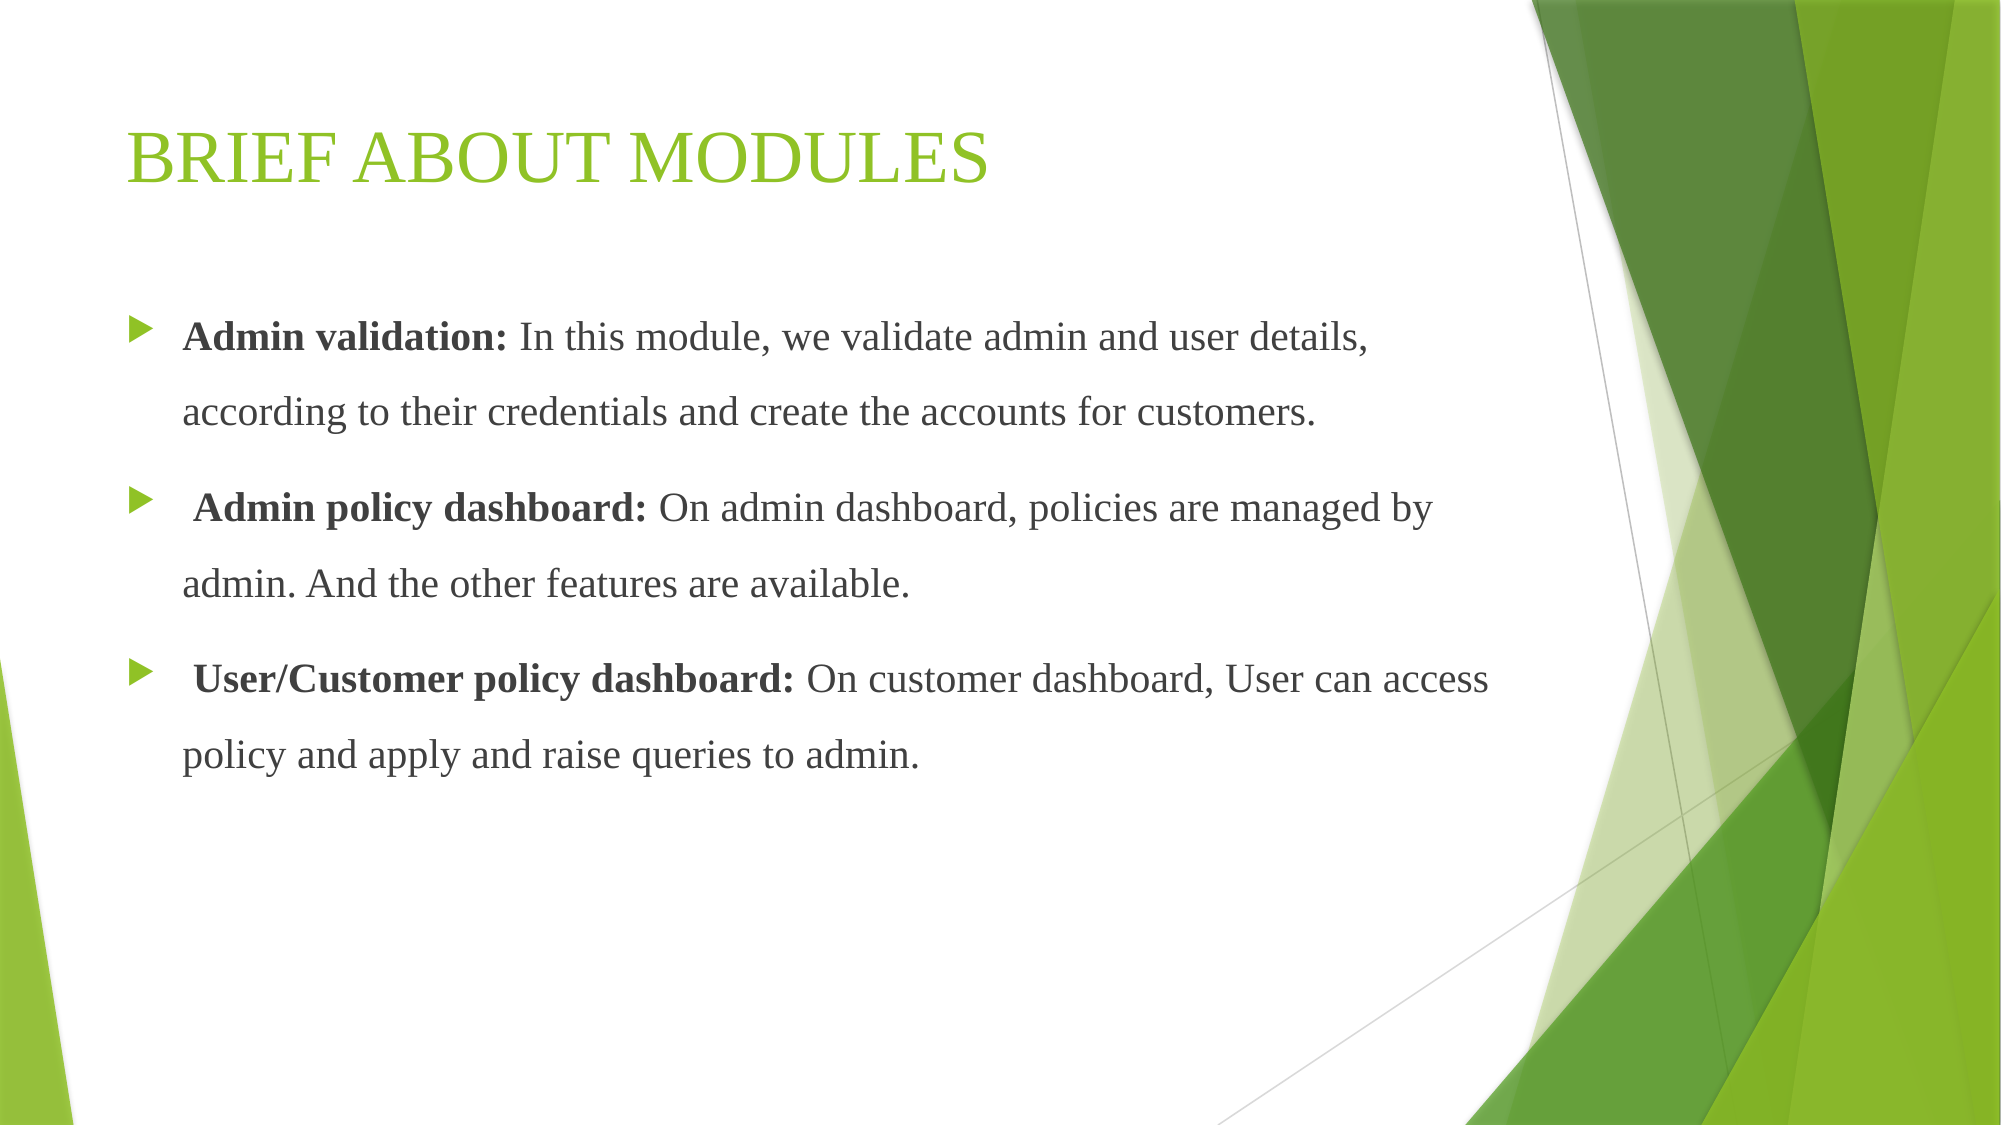

# BRIEF ABOUT MODULES
Admin validation: In this module, we validate admin and user details, according to their credentials and create the accounts for customers.
 Admin policy dashboard: On admin dashboard, policies are managed by admin. And the other features are available.
 User/Customer policy dashboard: On customer dashboard, User can access policy and apply and raise queries to admin.